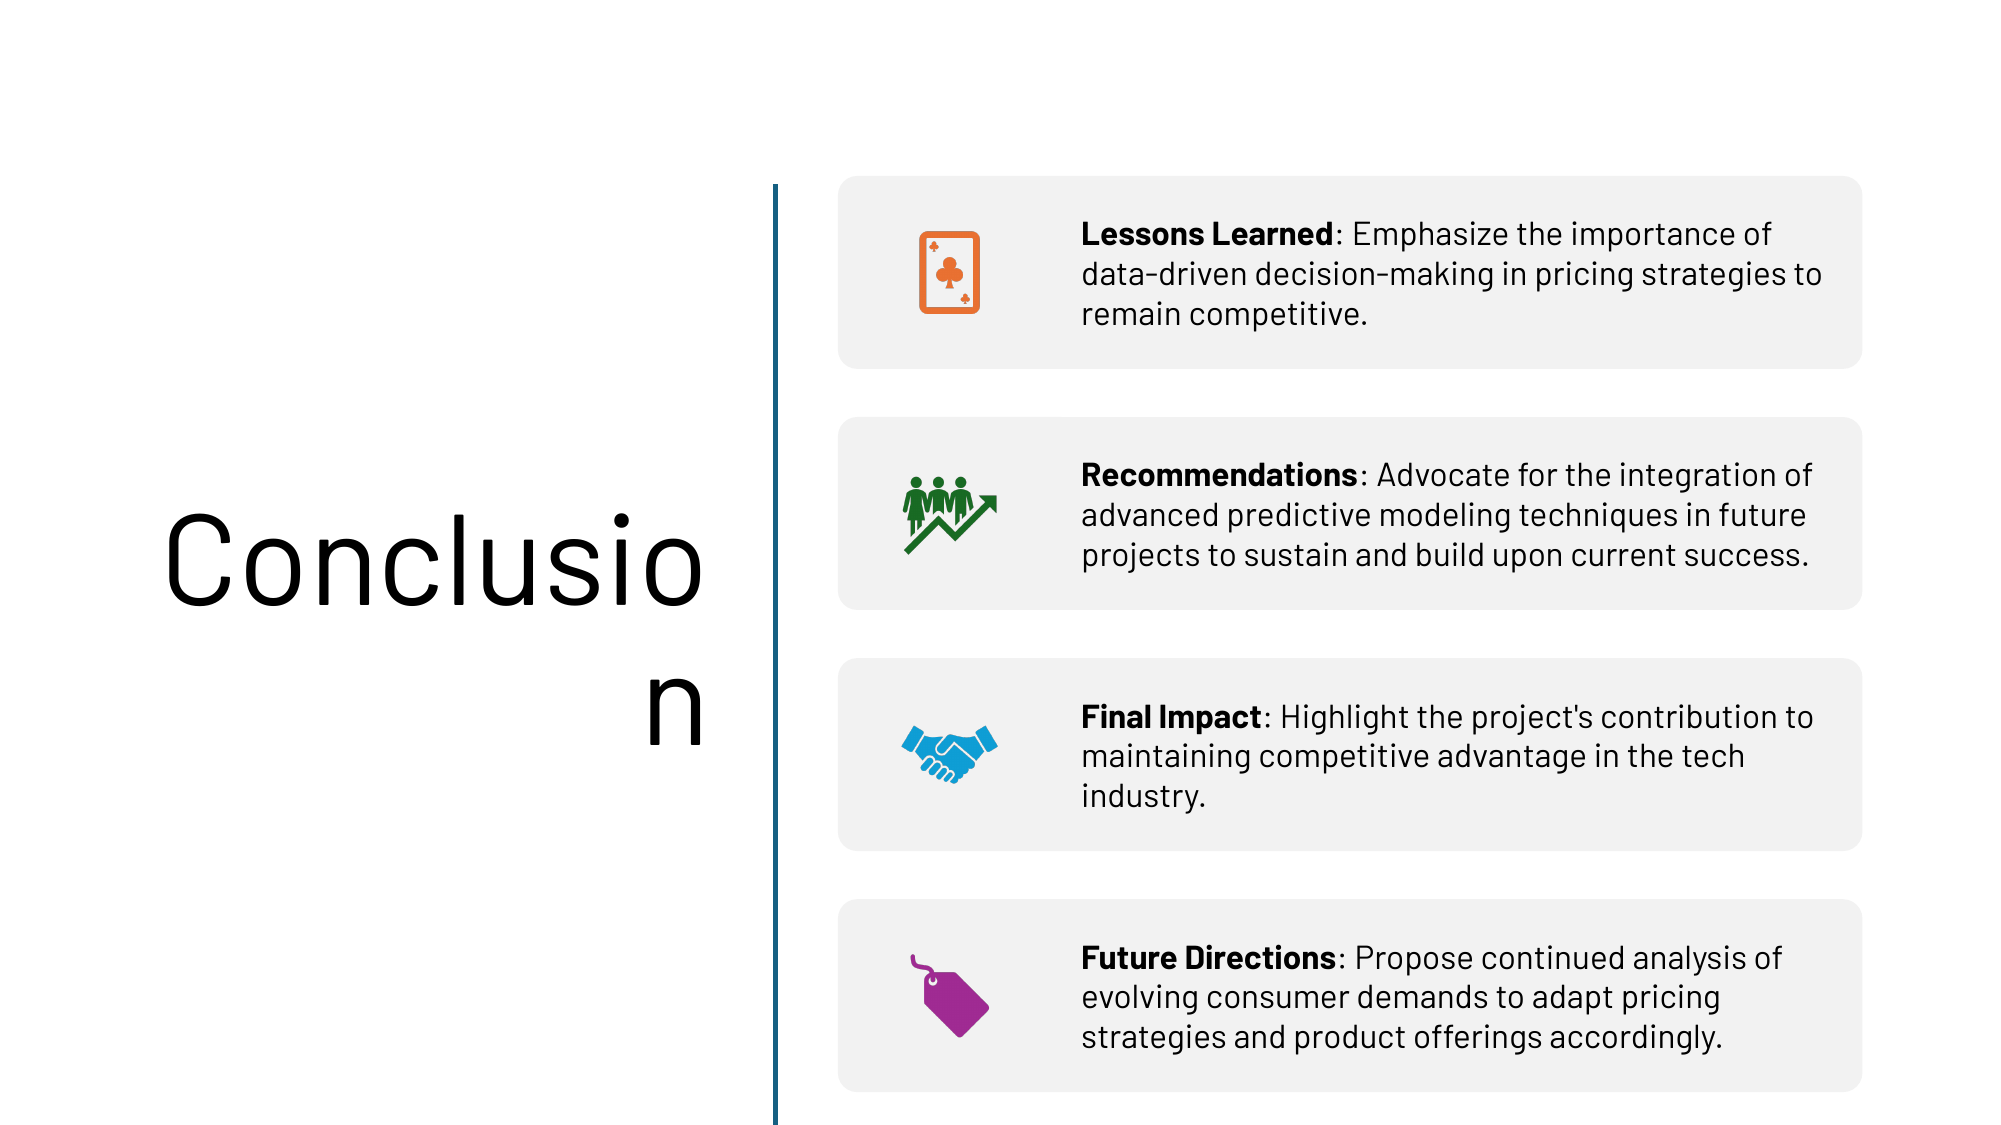

# Conclusion
Lessons Learned: Emphasize the importance of data-driven decision-making in pricing strategies to remain competitive.
Recommendations: Advocate for the integration of advanced predictive modeling techniques in future projects to sustain and build upon current success.
Final Impact: Highlight the project's contribution to maintaining competitive advantage in the tech industry.
Future Directions: Propose continued analysis of evolving consumer demands to adapt pricing strategies and product offerings accordingly.